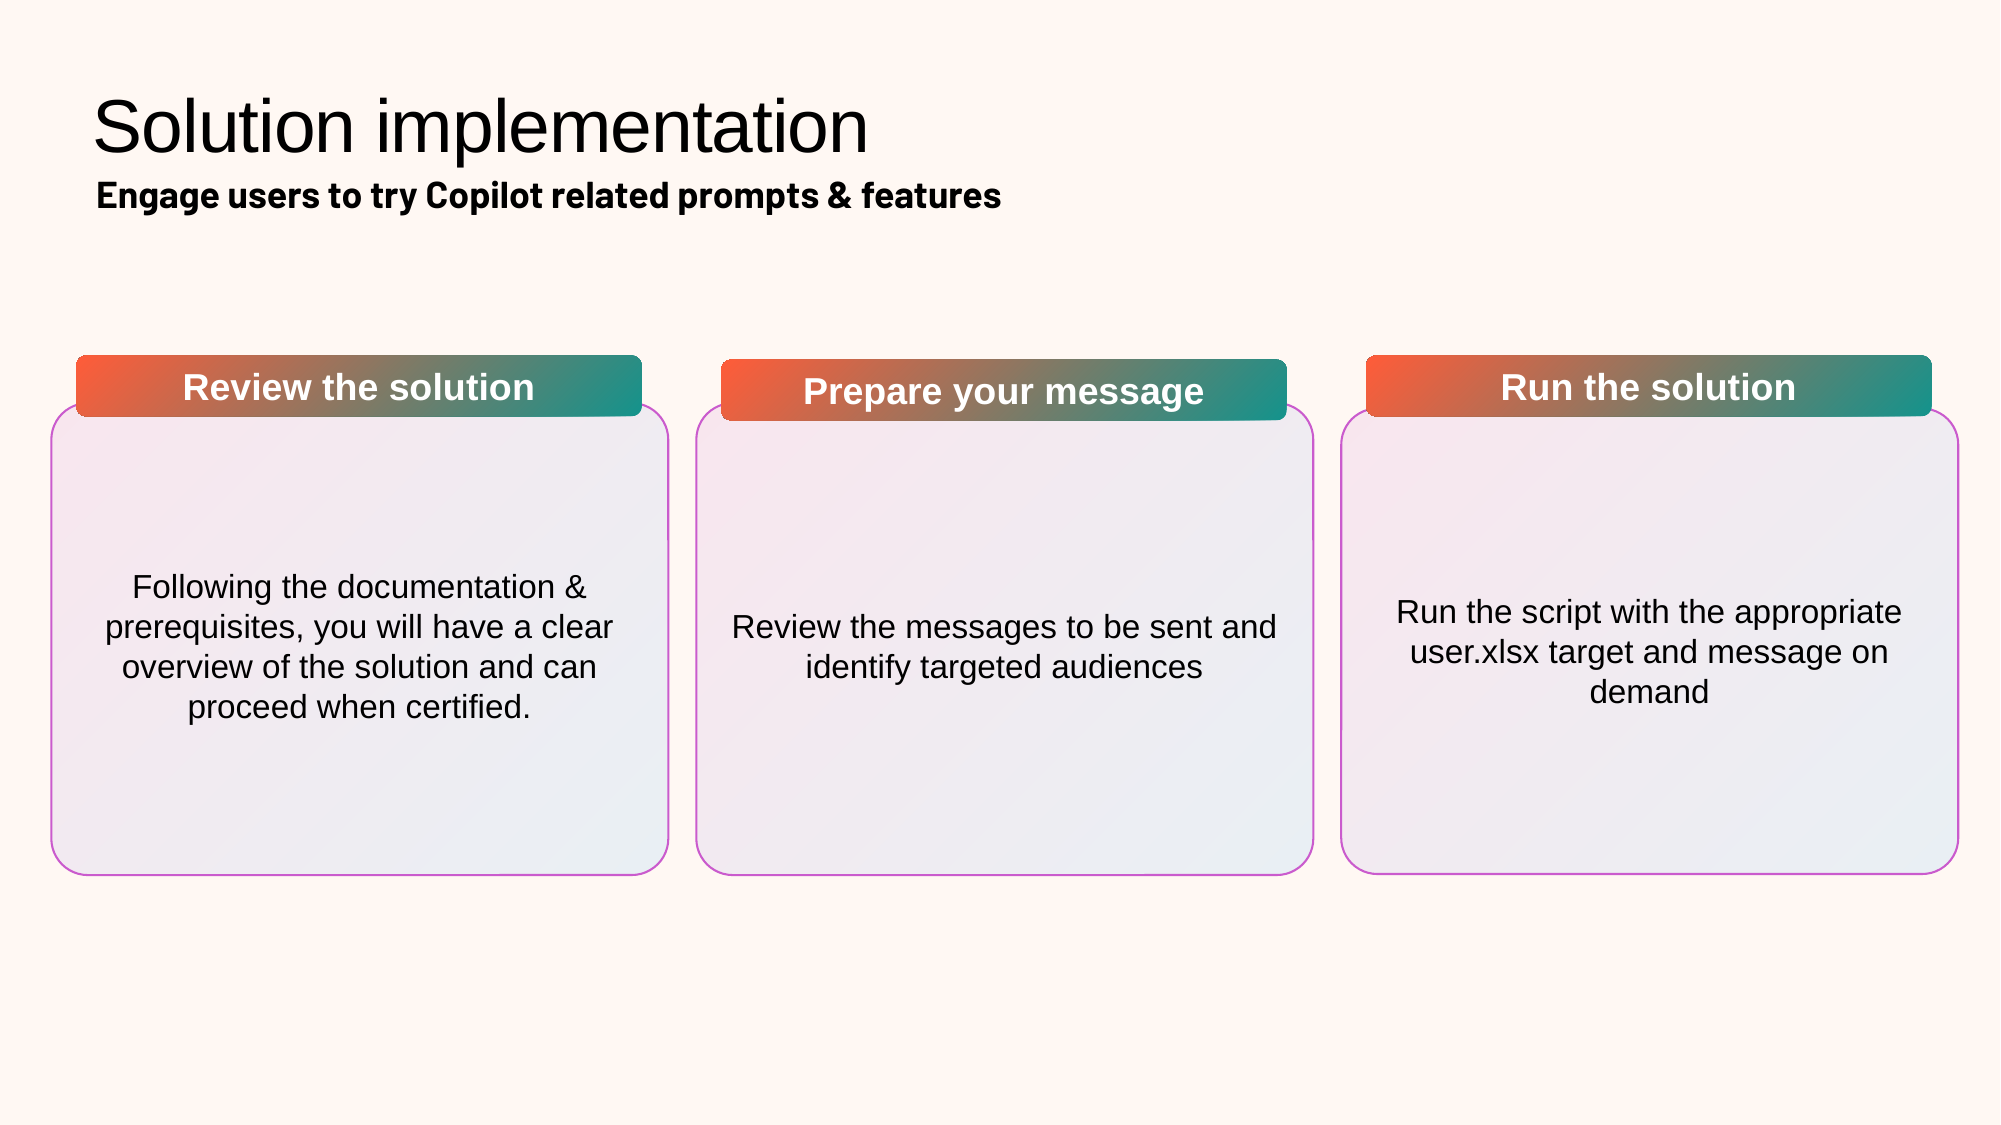

Solution implementation
Engage users to try Copilot related prompts & features
Review the solution
Run the solution
Prepare your message
Following the documentation & prerequisites, you will have a clear overview of the solution and can proceed when certified.
Review the messages to be sent and identify targeted audiences
Run the script with the appropriate user.xlsx target and message on demand